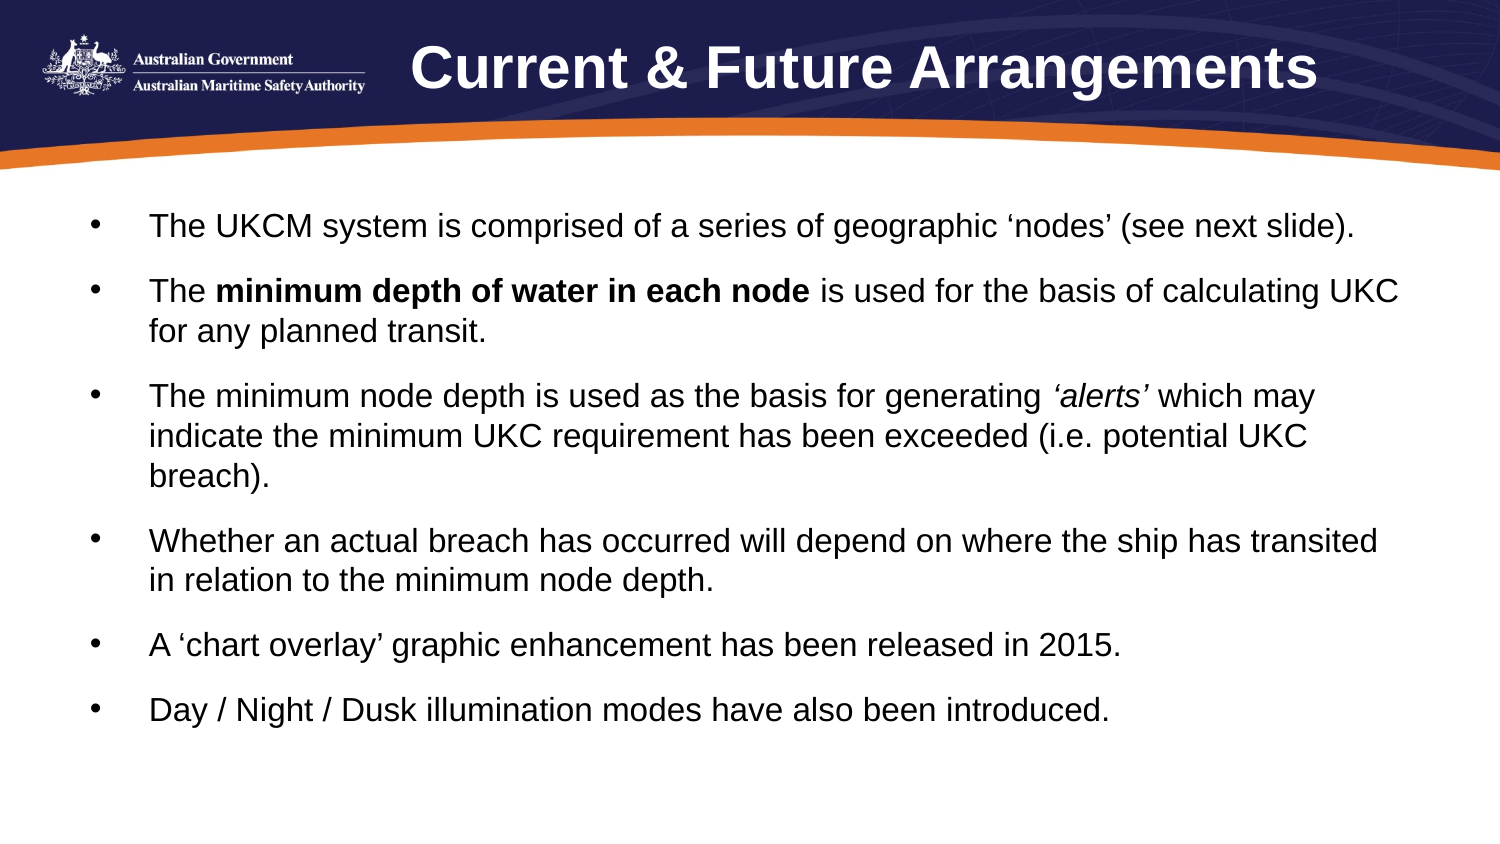

# Current & Future Arrangements
The UKCM system is comprised of a series of geographic ‘nodes’ (see next slide).
The minimum depth of water in each node is used for the basis of calculating UKC for any planned transit.
The minimum node depth is used as the basis for generating ‘alerts’ which may indicate the minimum UKC requirement has been exceeded (i.e. potential UKC breach).
Whether an actual breach has occurred will depend on where the ship has transited in relation to the minimum node depth.
A ‘chart overlay’ graphic enhancement has been released in 2015.
Day / Night / Dusk illumination modes have also been introduced.